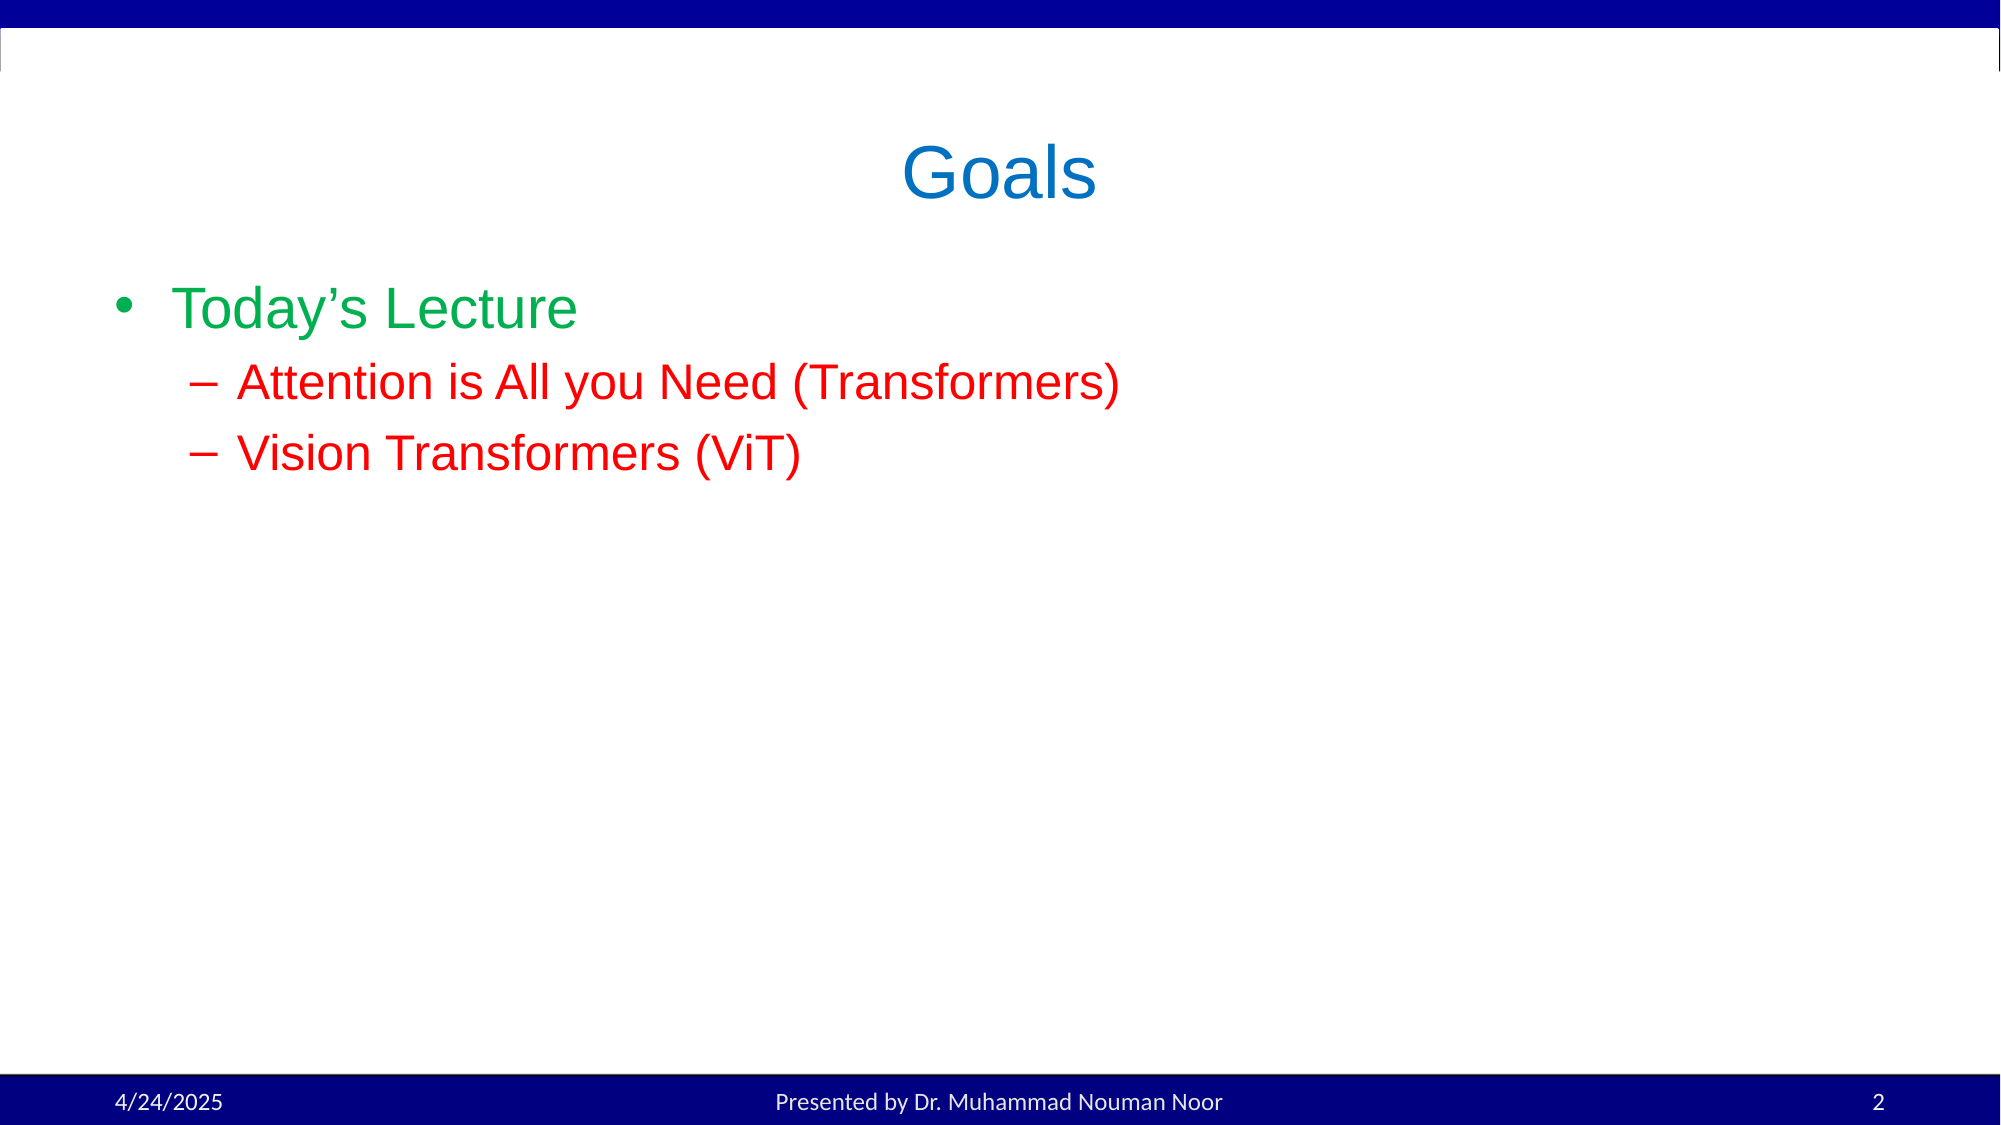

# Goals
Today’s Lecture
Attention is All you Need (Transformers)
Vision Transformers (ViT)

4/24/2025
Presented by Dr. Muhammad Nouman Noor
2